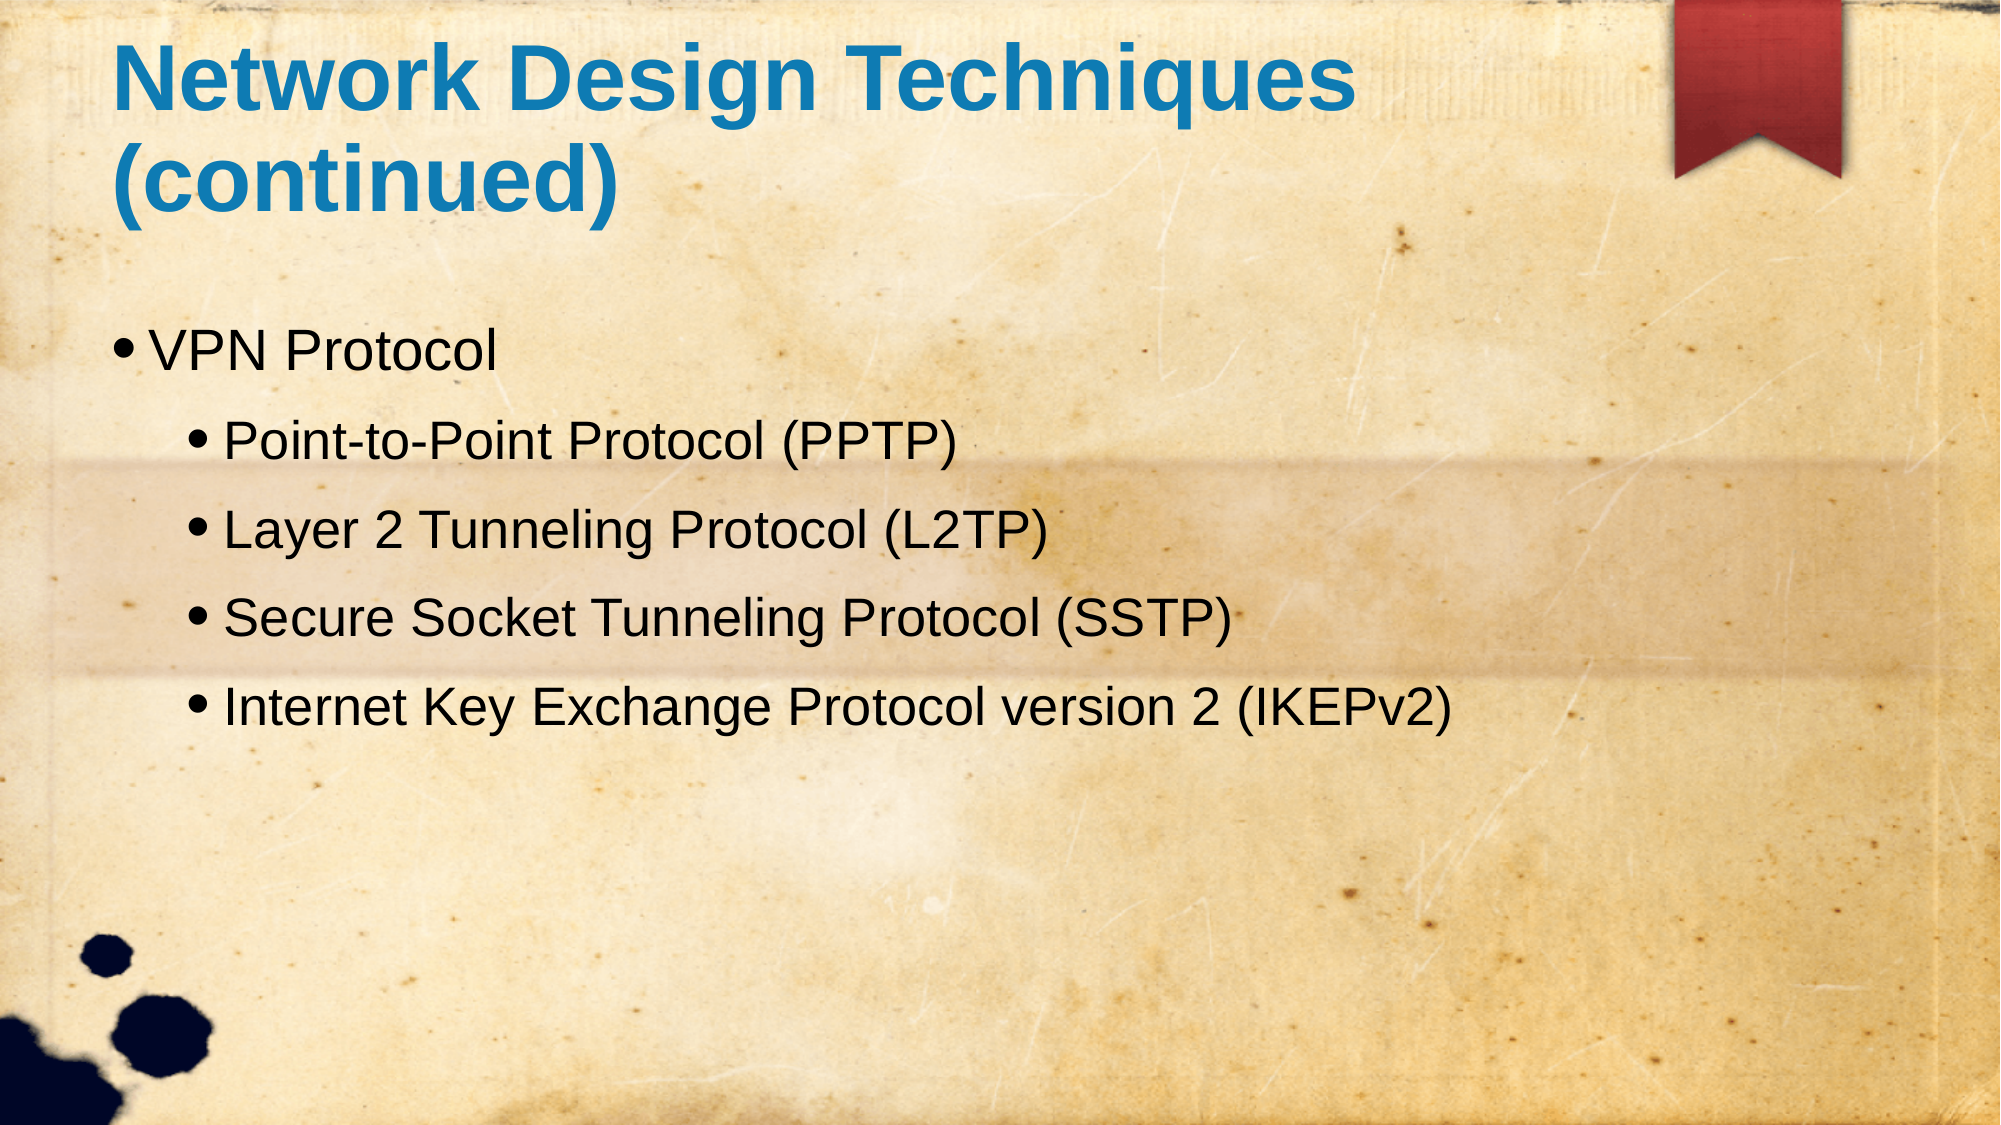

Network Design Techniques (continued)
VPN Protocol
Point-to-Point Protocol (PPTP)
Layer 2 Tunneling Protocol (L2TP)
Secure Socket Tunneling Protocol (SSTP)
Internet Key Exchange Protocol version 2 (IKEPv2)